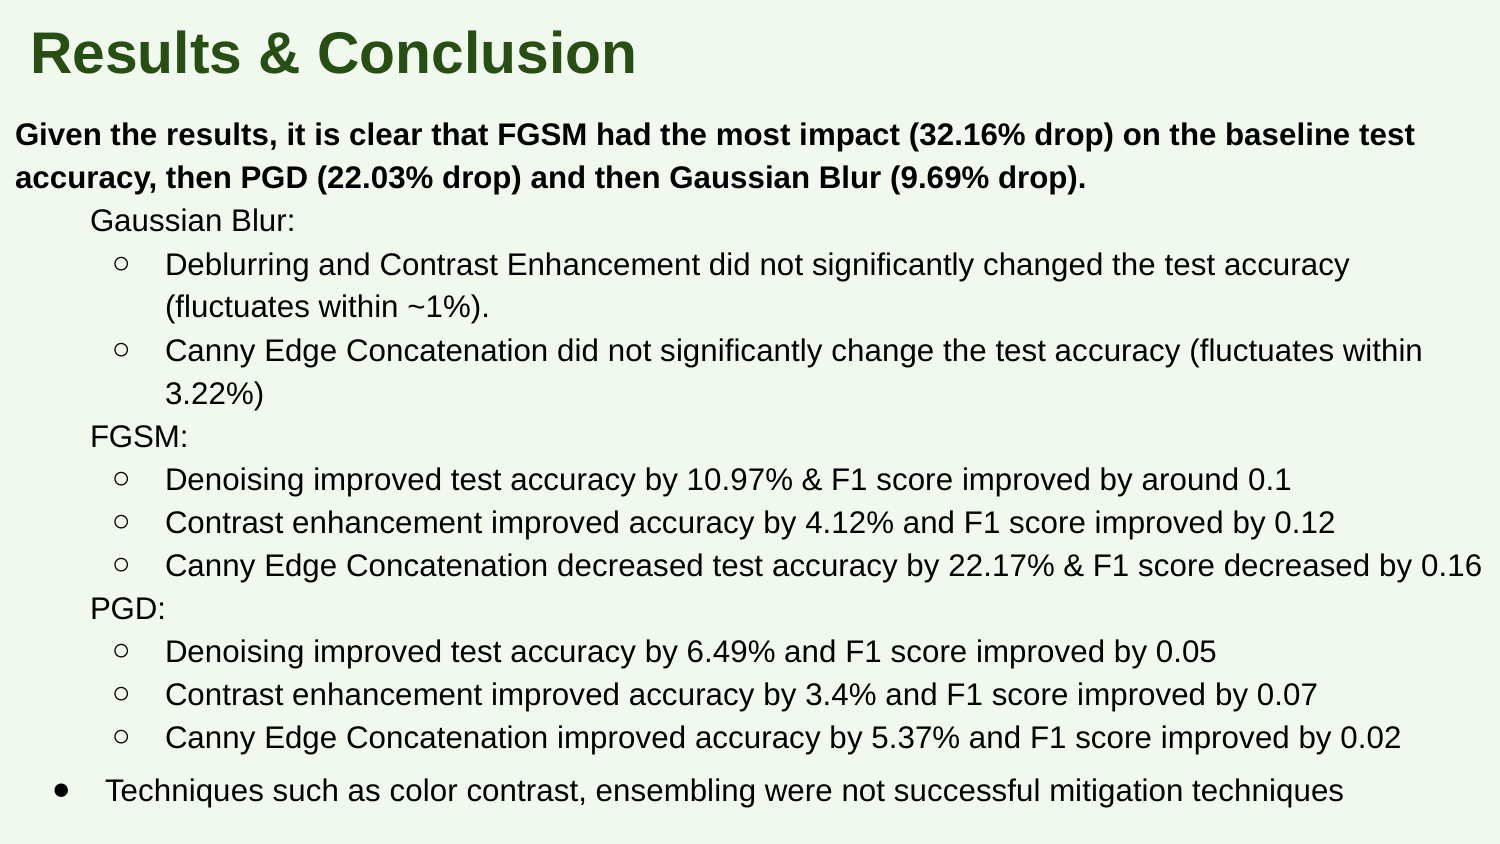

# Results & Conclusion
Given the results, it is clear that FGSM had the most impact (32.16% drop) on the baseline test accuracy, then PGD (22.03% drop) and then Gaussian Blur (9.69% drop).
Gaussian Blur:
Deblurring and Contrast Enhancement did not significantly changed the test accuracy (fluctuates within ~1%).
Canny Edge Concatenation did not significantly change the test accuracy (fluctuates within 3.22%)
FGSM:
Denoising improved test accuracy by 10.97% & F1 score improved by around 0.1
Contrast enhancement improved accuracy by 4.12% and F1 score improved by 0.12
Canny Edge Concatenation decreased test accuracy by 22.17% & F1 score decreased by 0.16
PGD:
Denoising improved test accuracy by 6.49% and F1 score improved by 0.05
Contrast enhancement improved accuracy by 3.4% and F1 score improved by 0.07
Canny Edge Concatenation improved accuracy by 5.37% and F1 score improved by 0.02

Techniques such as color contrast, ensembling were not successful mitigation techniques